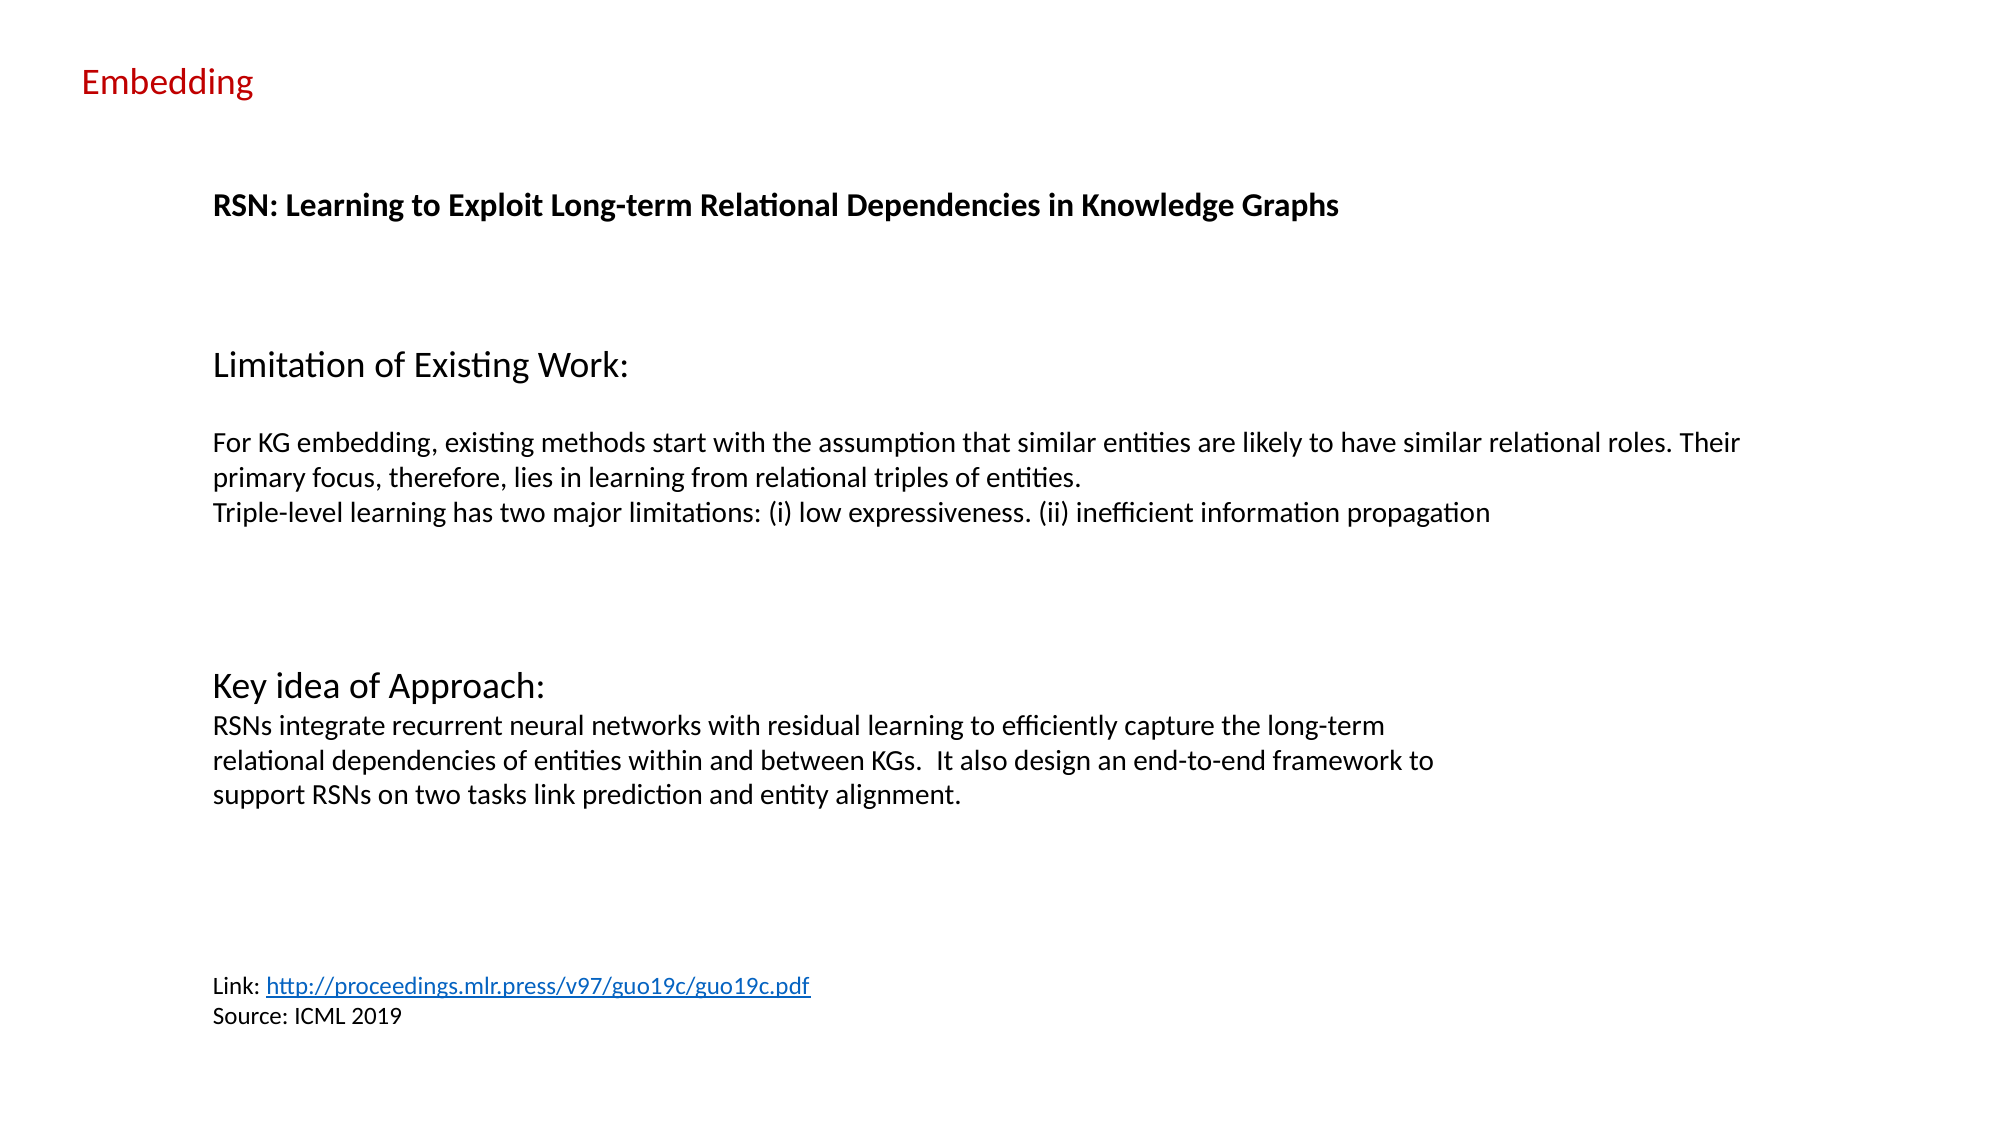

Embedding
# RSN: Learning to Exploit Long-term Relational Dependencies in Knowledge Graphs
Limitation of Existing Work:
For KG embedding, existing methods start with the assumption that similar entities are likely to have similar relational roles. Their primary focus, therefore, lies in learning from relational triples of entities.
Triple-level learning has two major limitations: (i) low expressiveness. (ii) inefficient information propagation

Key idea of Approach:
RSNs integrate recurrent neural networks with residual learning to efficiently capture the long-term relational dependencies of entities within and between KGs.  It also design an end-to-end framework to support RSNs on two tasks link prediction and entity alignment.
Link: http://proceedings.mlr.press/v97/guo19c/guo19c.pdf
Source: ICML 2019